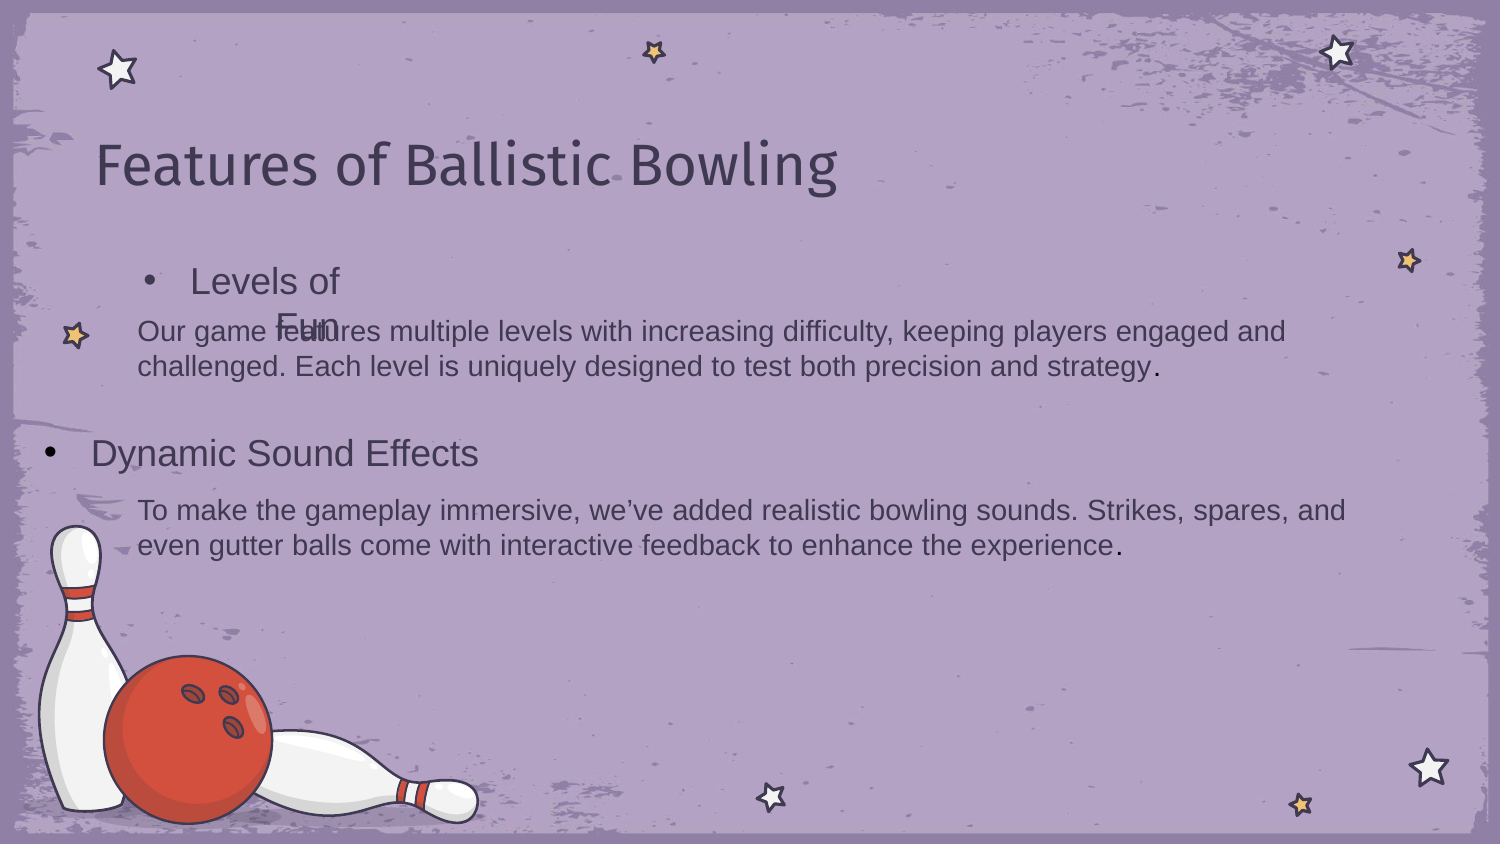

Features of Ballistic Bowling
# Levels of Fun
Our game features multiple levels with increasing difficulty, keeping players engaged and challenged. Each level is uniquely designed to test both precision and strategy.
Dynamic Sound Effects
To make the gameplay immersive, we’ve added realistic bowling sounds. Strikes, spares, and even gutter balls come with interactive feedback to enhance the experience.